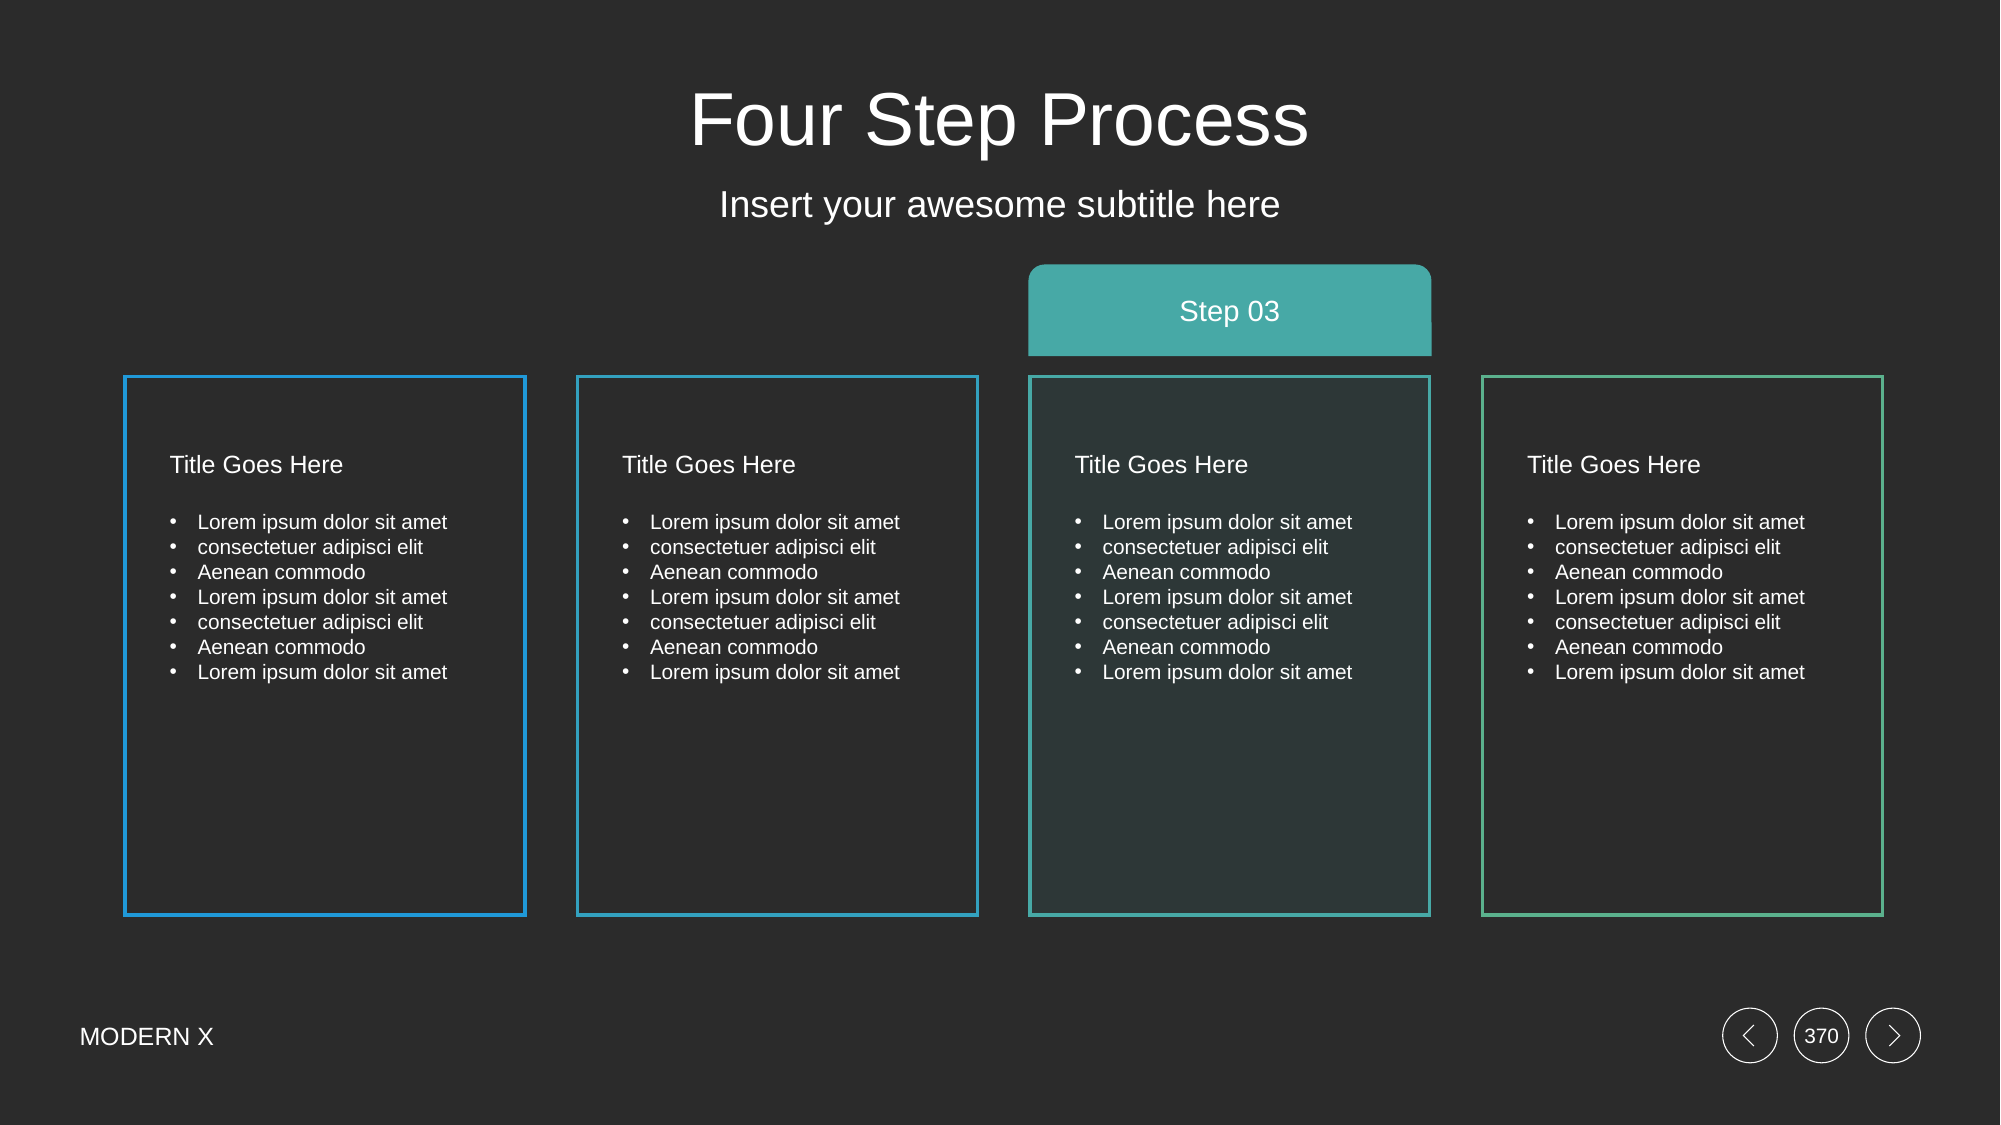

# Four Step Process
Insert your awesome subtitle here

Step 03

Title Goes Here

Lorem ipsum dolor sit amet
consectetuer adipisci elit
Aenean commodo
Lorem ipsum dolor sit amet
consectetuer adipisci elit
Aenean commodo
Lorem ipsum dolor sit amet
Title Goes Here

Lorem ipsum dolor sit amet
consectetuer adipisci elit
Aenean commodo
Lorem ipsum dolor sit amet
consectetuer adipisci elit
Aenean commodo
Lorem ipsum dolor sit amet
Title Goes Here

Lorem ipsum dolor sit amet
consectetuer adipisci elit
Aenean commodo
Lorem ipsum dolor sit amet
consectetuer adipisci elit
Aenean commodo
Lorem ipsum dolor sit amet
Title Goes Here

Lorem ipsum dolor sit amet
consectetuer adipisci elit
Aenean commodo
Lorem ipsum dolor sit amet
consectetuer adipisci elit
Aenean commodo
Lorem ipsum dolor sit amet